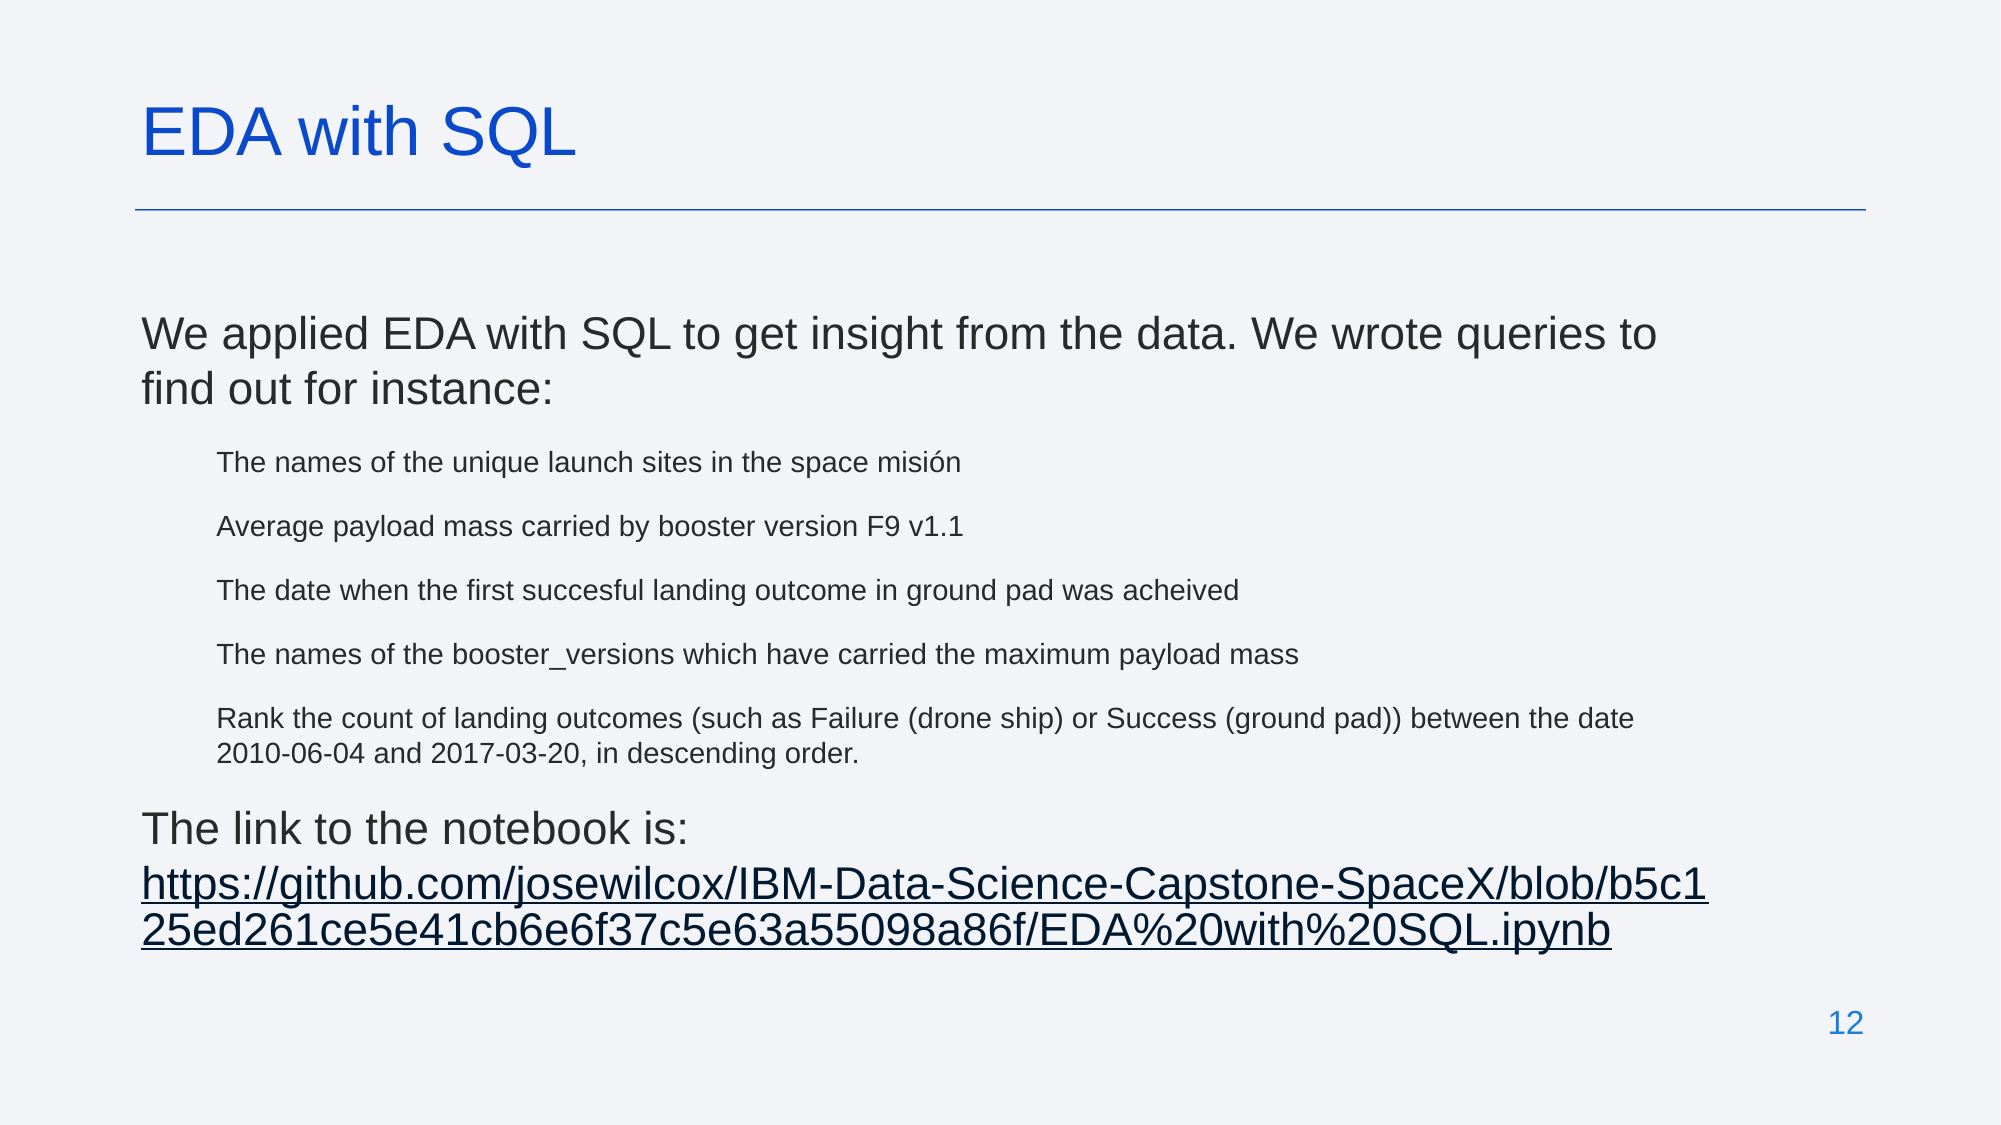

EDA with SQL
We applied EDA with SQL to get insight from the data. We wrote queries to find out for instance:
The names of the unique launch sites in the space misión
Average payload mass carried by booster version F9 v1.1
The date when the first succesful landing outcome in ground pad was acheived
The names of the booster_versions which have carried the maximum payload mass
Rank the count of landing outcomes (such as Failure (drone ship) or Success (ground pad)) between the date 2010-06-04 and 2017-03-20, in descending order.
The link to the notebook is: https://github.com/josewilcox/IBM-Data-Science-Capstone-SpaceX/blob/b5c125ed261ce5e41cb6e6f37c5e63a55098a86f/EDA%20with%20SQL.ipynb

12